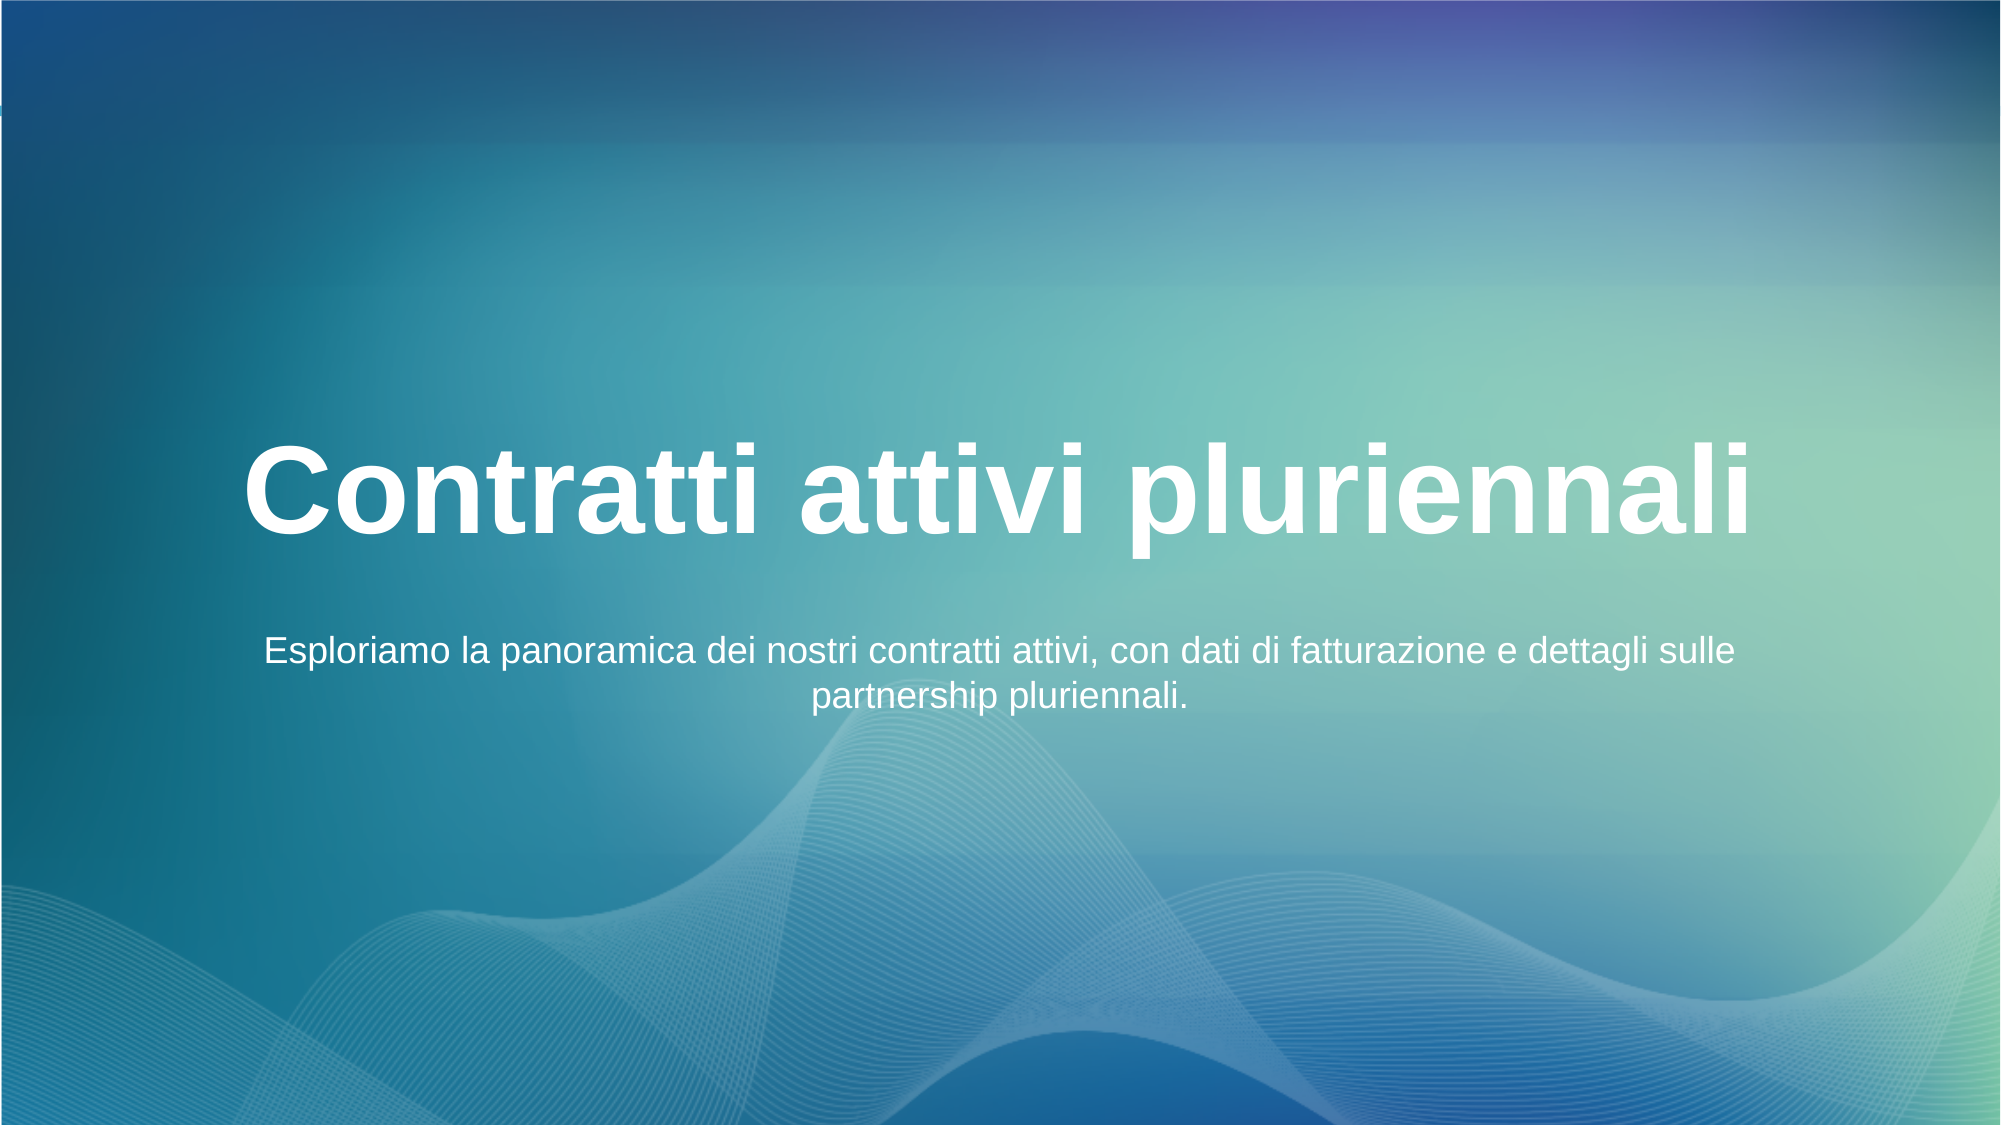

Contratti attivi pluriennali
Esploriamo la panoramica dei nostri contratti attivi, con dati di fatturazione e dettagli sulle partnership pluriennali.​